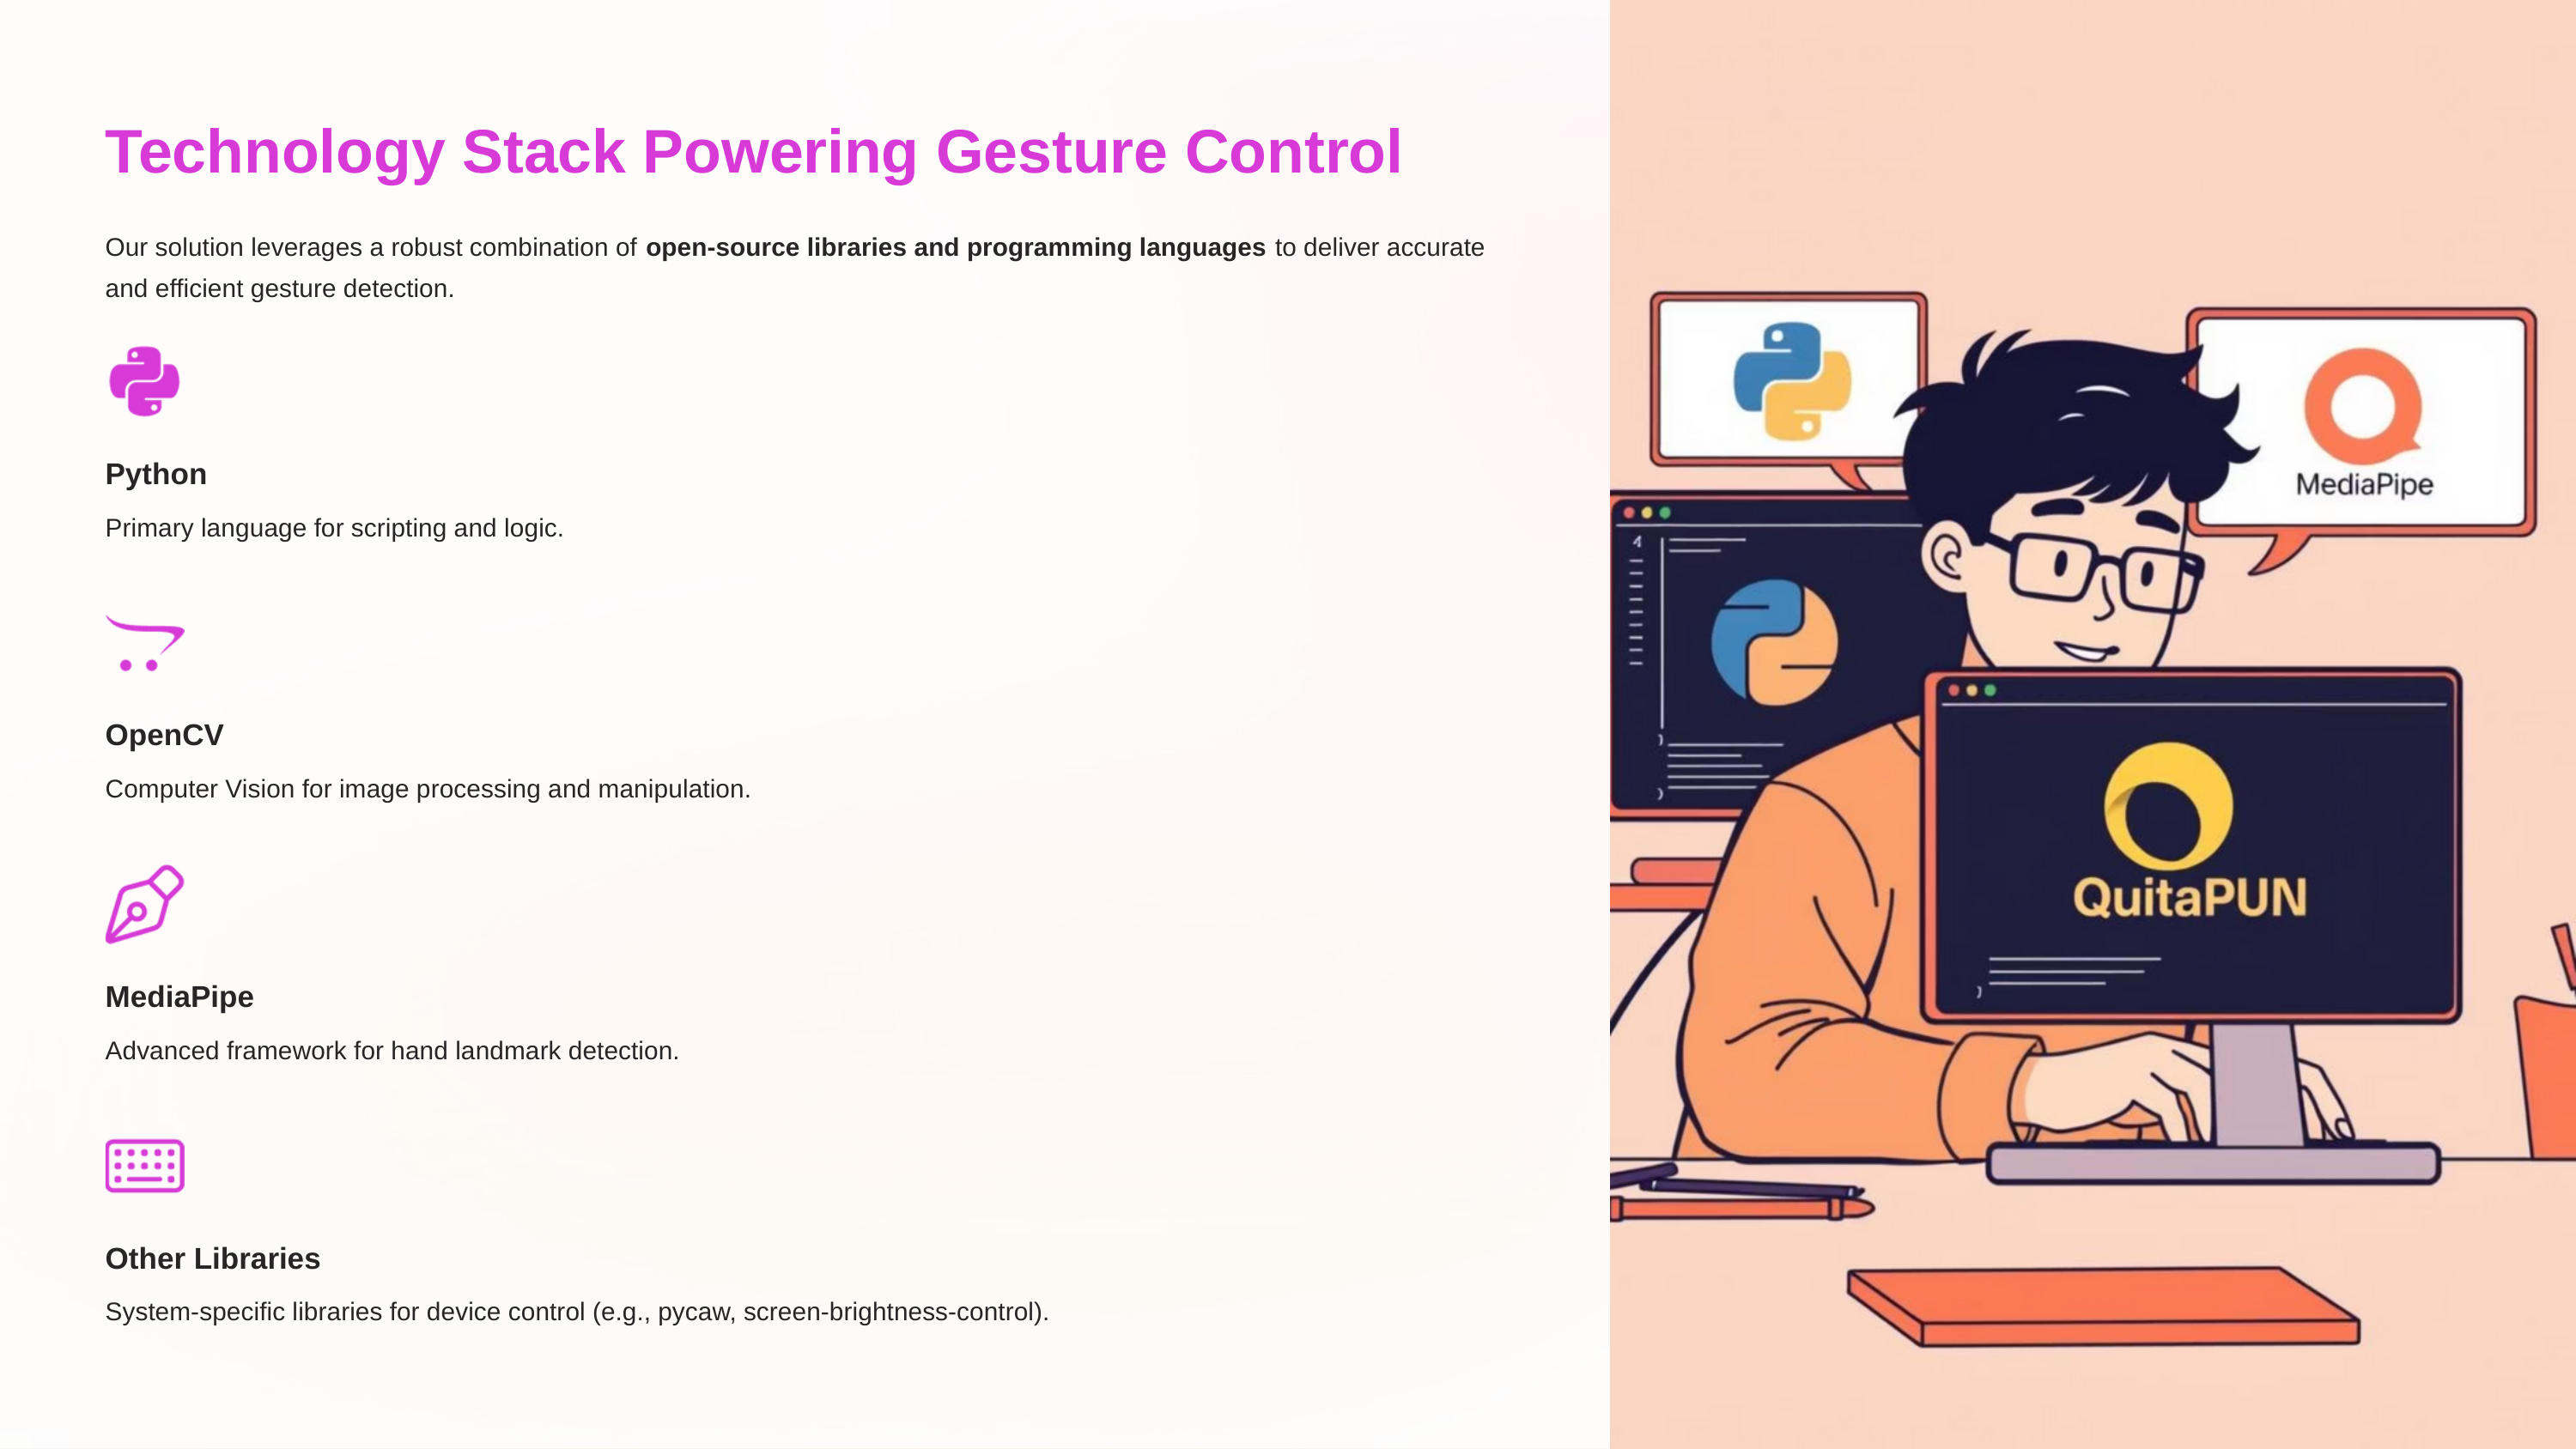

Technology Stack Powering Gesture Control
Our solution leverages a robust combination of open-source libraries and programming languages to deliver accurate and efficient gesture detection.

Python
Primary language for scripting and logic.

OpenCV
Computer Vision for image processing and manipulation.

MediaPipe
Advanced framework for hand landmark detection.

Other Libraries
System-specific libraries for device control (e.g., pycaw, screen-brightness-control).